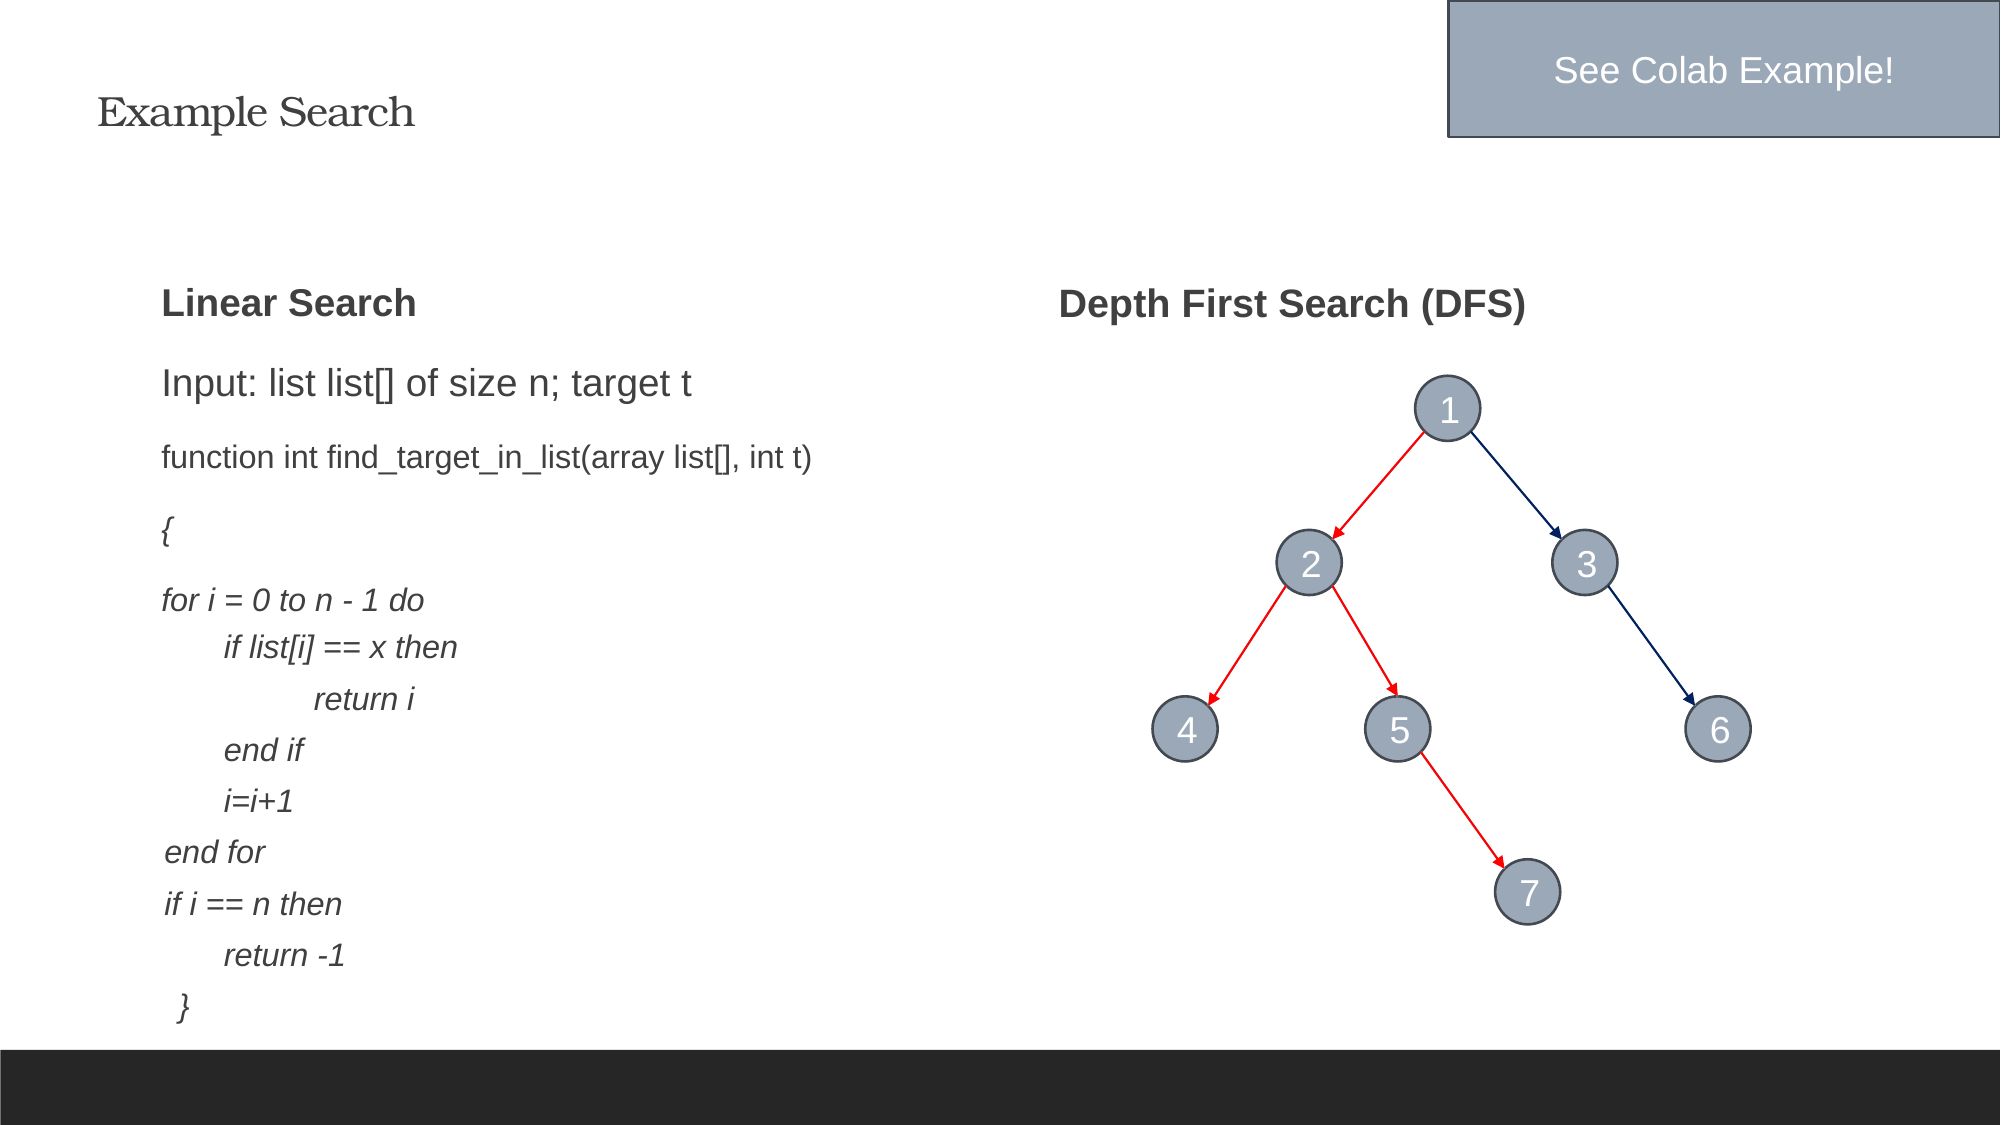

See Colab Example!
# Example Search
Linear Search
Input: list list[] of size n; target t
function int find_target_in_list(array list[], int t)
{
for i = 0 to n - 1 do
     if list[i] == x then
               return i
     end if
     i=i+1
end for
if i == n then
     return -1
}
Depth First Search (DFS)
1
2
3
4
5
6
7